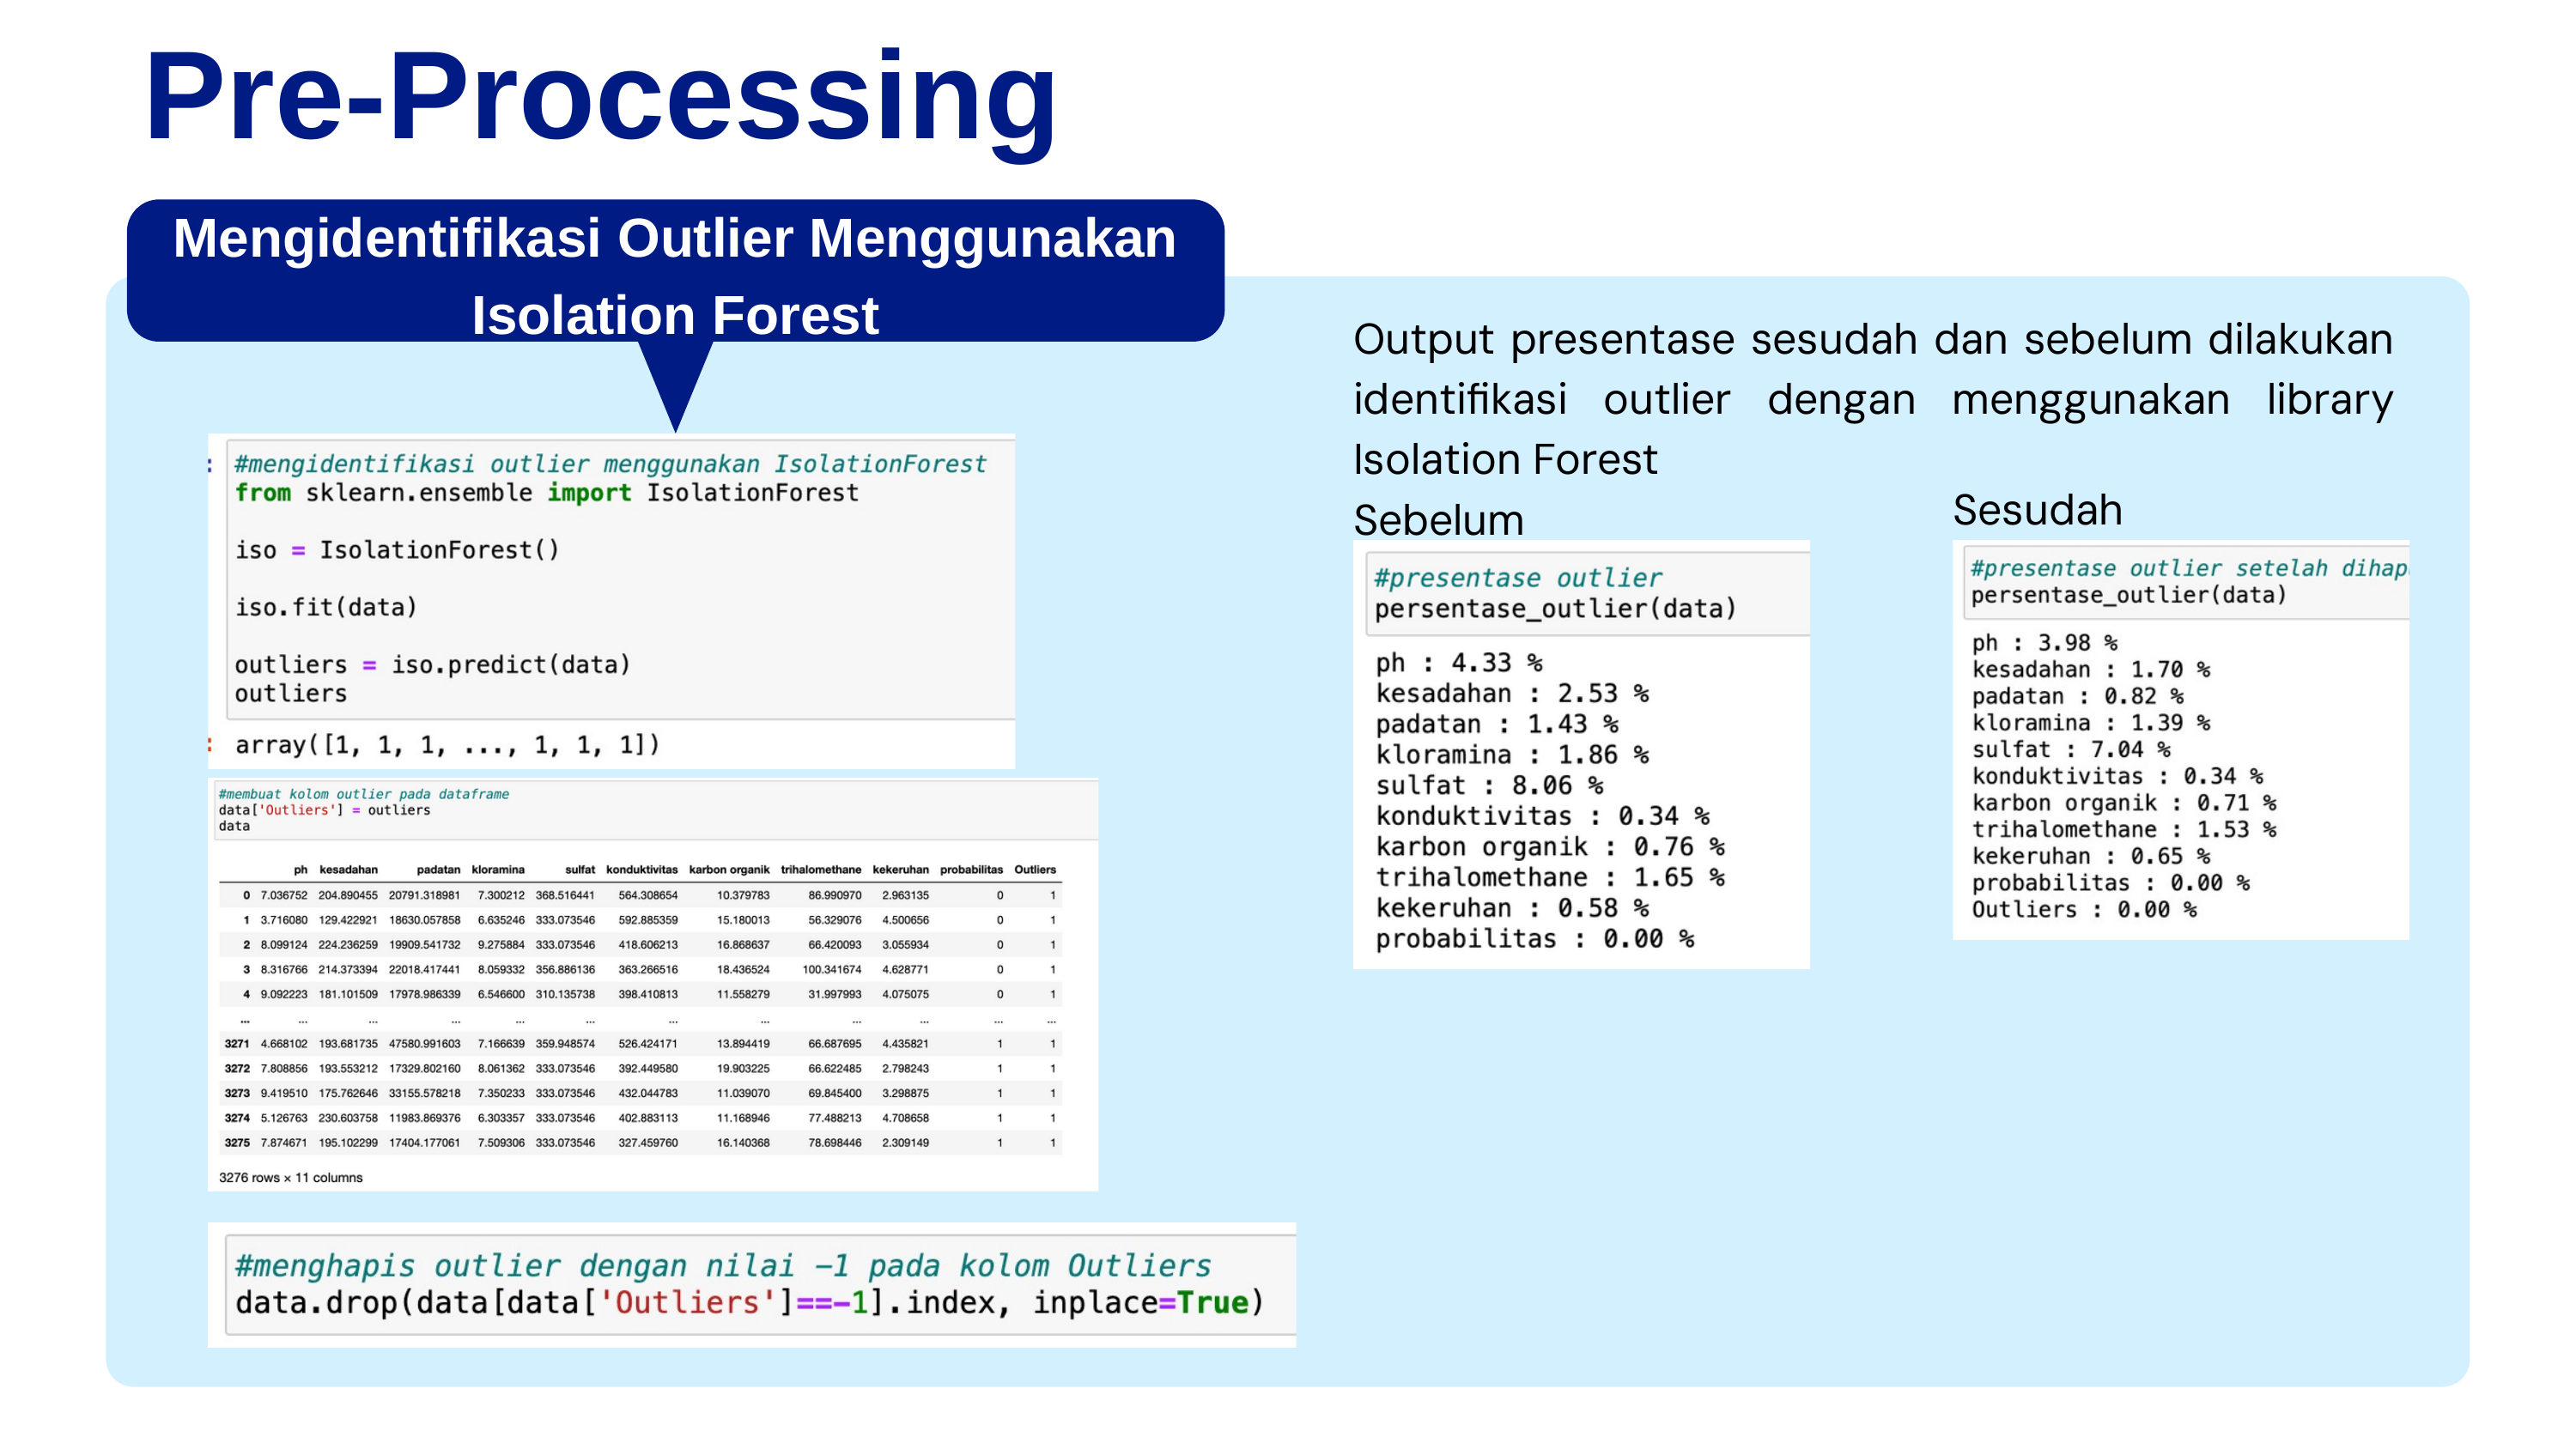

Pre-Processing
Mengidentifikasi Outlier Menggunakan Isolation Forest

Output presentase sesudah dan sebelum dilakukan identifikasi outlier dengan menggunakan library Isolation Forest

Sesudah
Sebelum